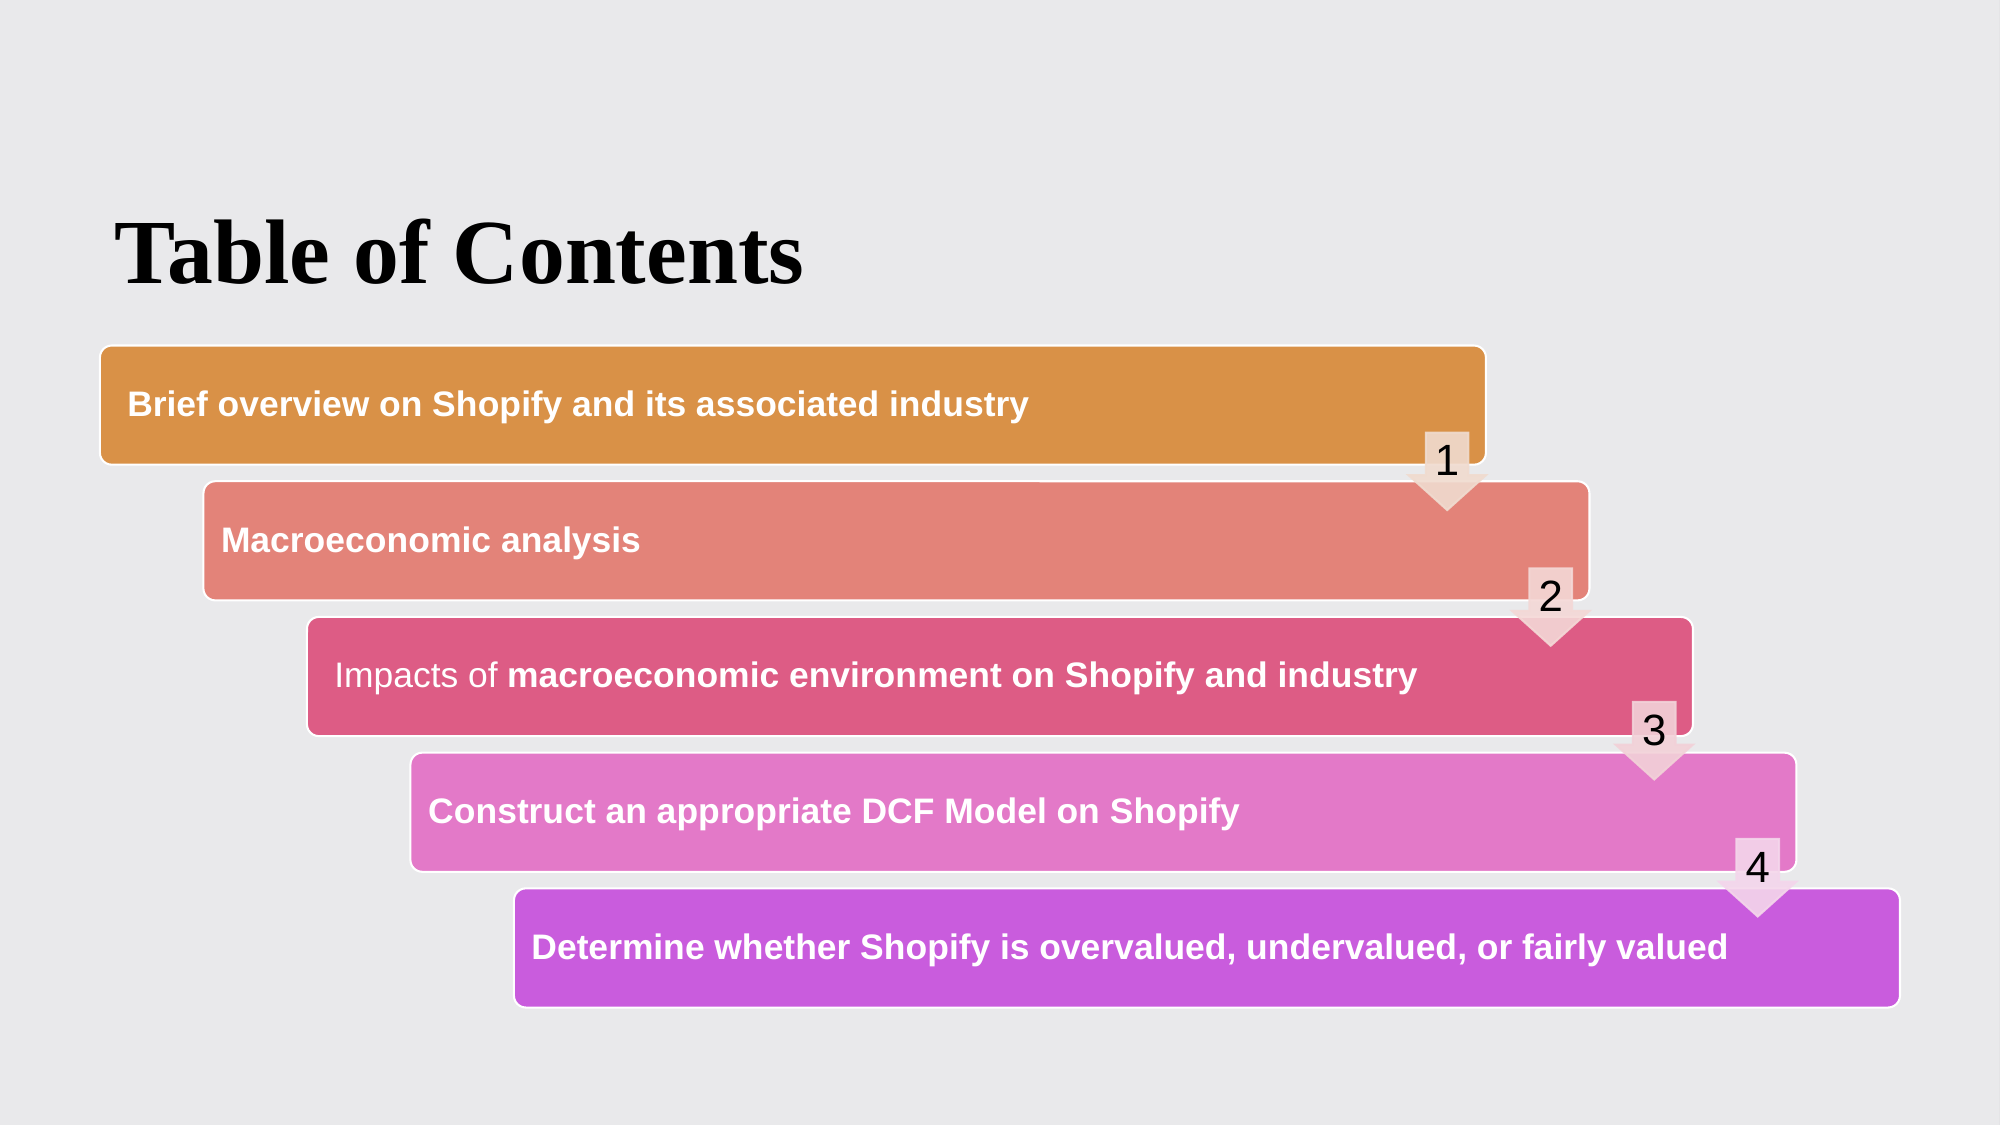

# Table of Contents
 Brief overview on Shopify and its associated industry
Macroeconomic analysis
 Impacts of macroeconomic environment on Shopify and industry
Construct an appropriate DCF Model on Shopify
Determine whether Shopify is overvalued, undervalued, or fairly valued
1
2
3
4